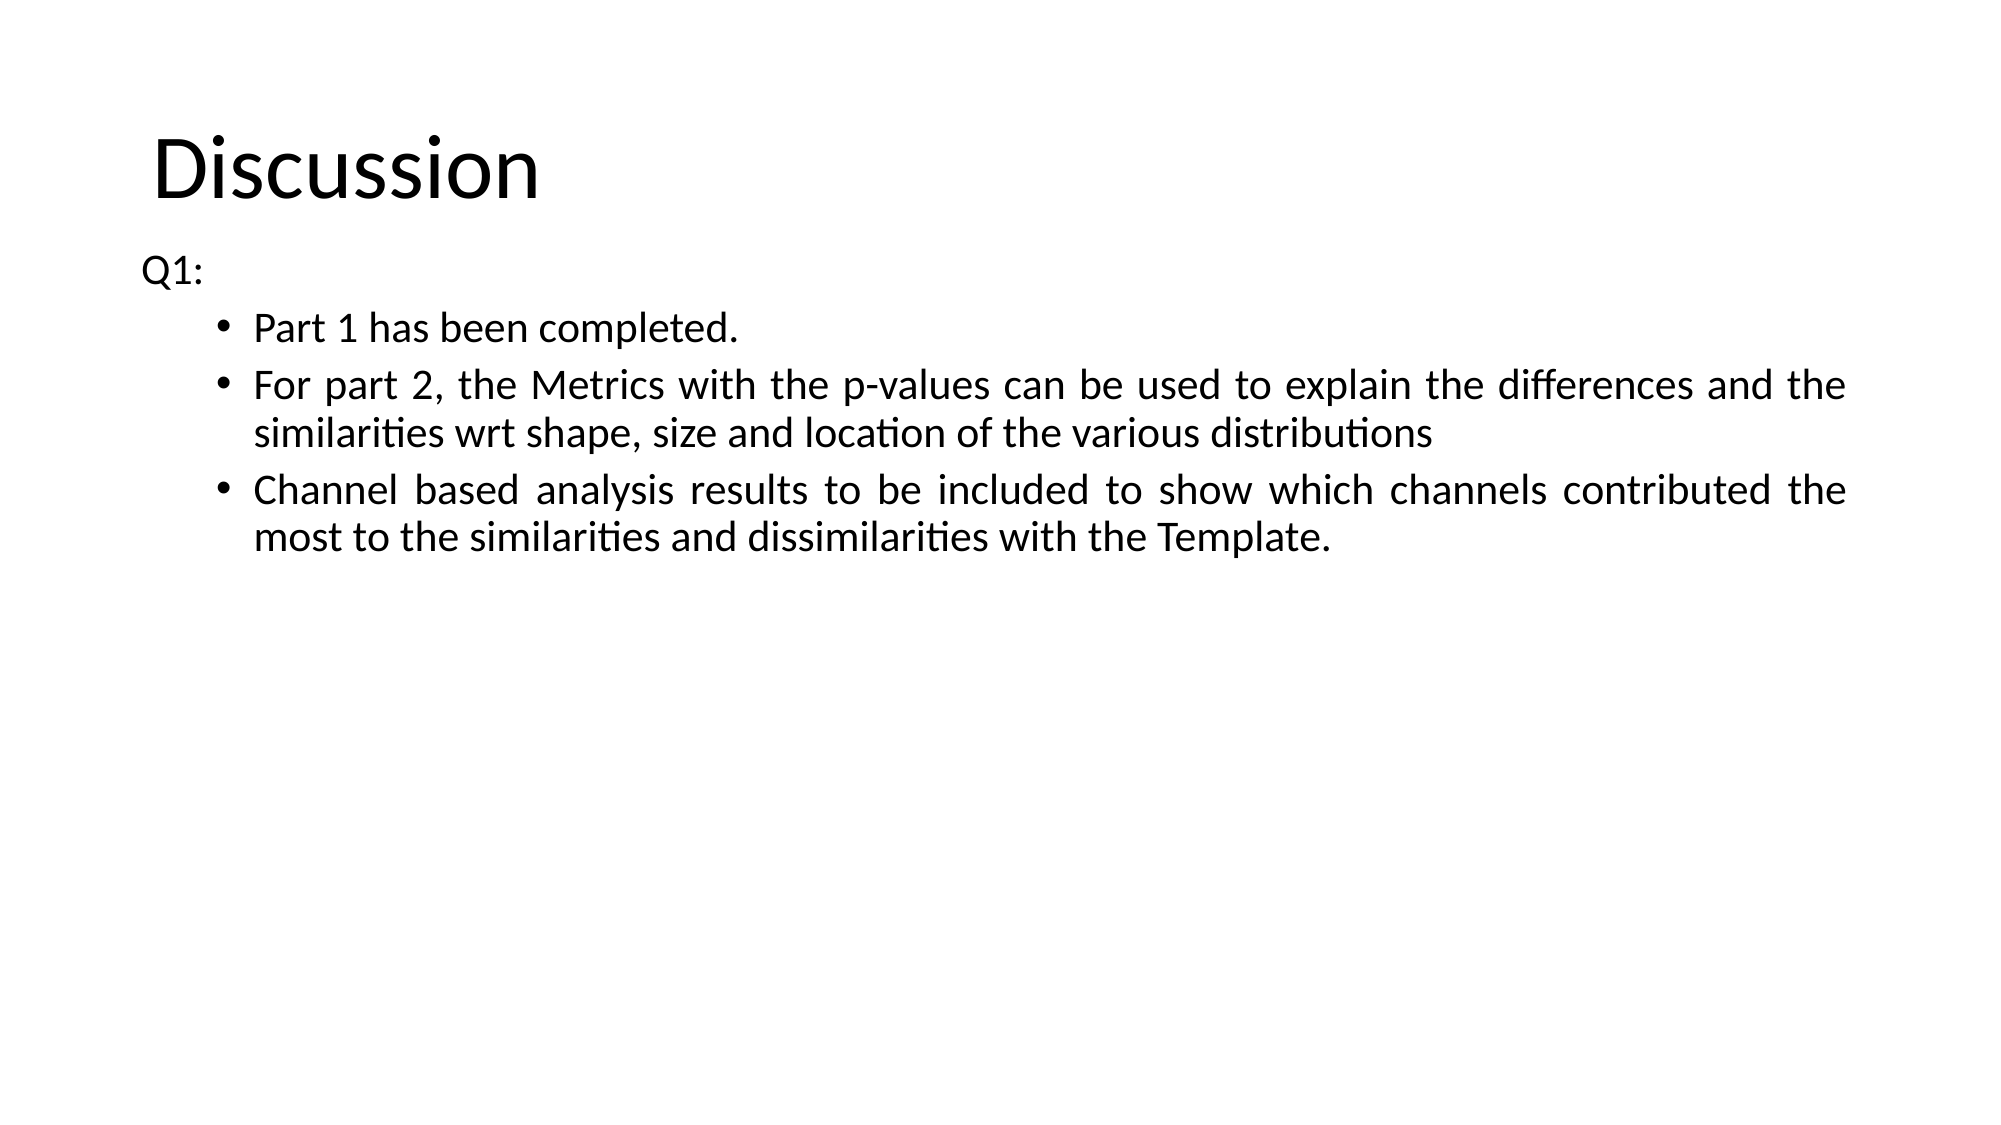

# Discussion
Q1:
Part 1 has been completed.
For part 2, the Metrics with the p-values can be used to explain the differences and the similarities wrt shape, size and location of the various distributions
Channel based analysis results to be included to show which channels contributed the most to the similarities and dissimilarities with the Template.